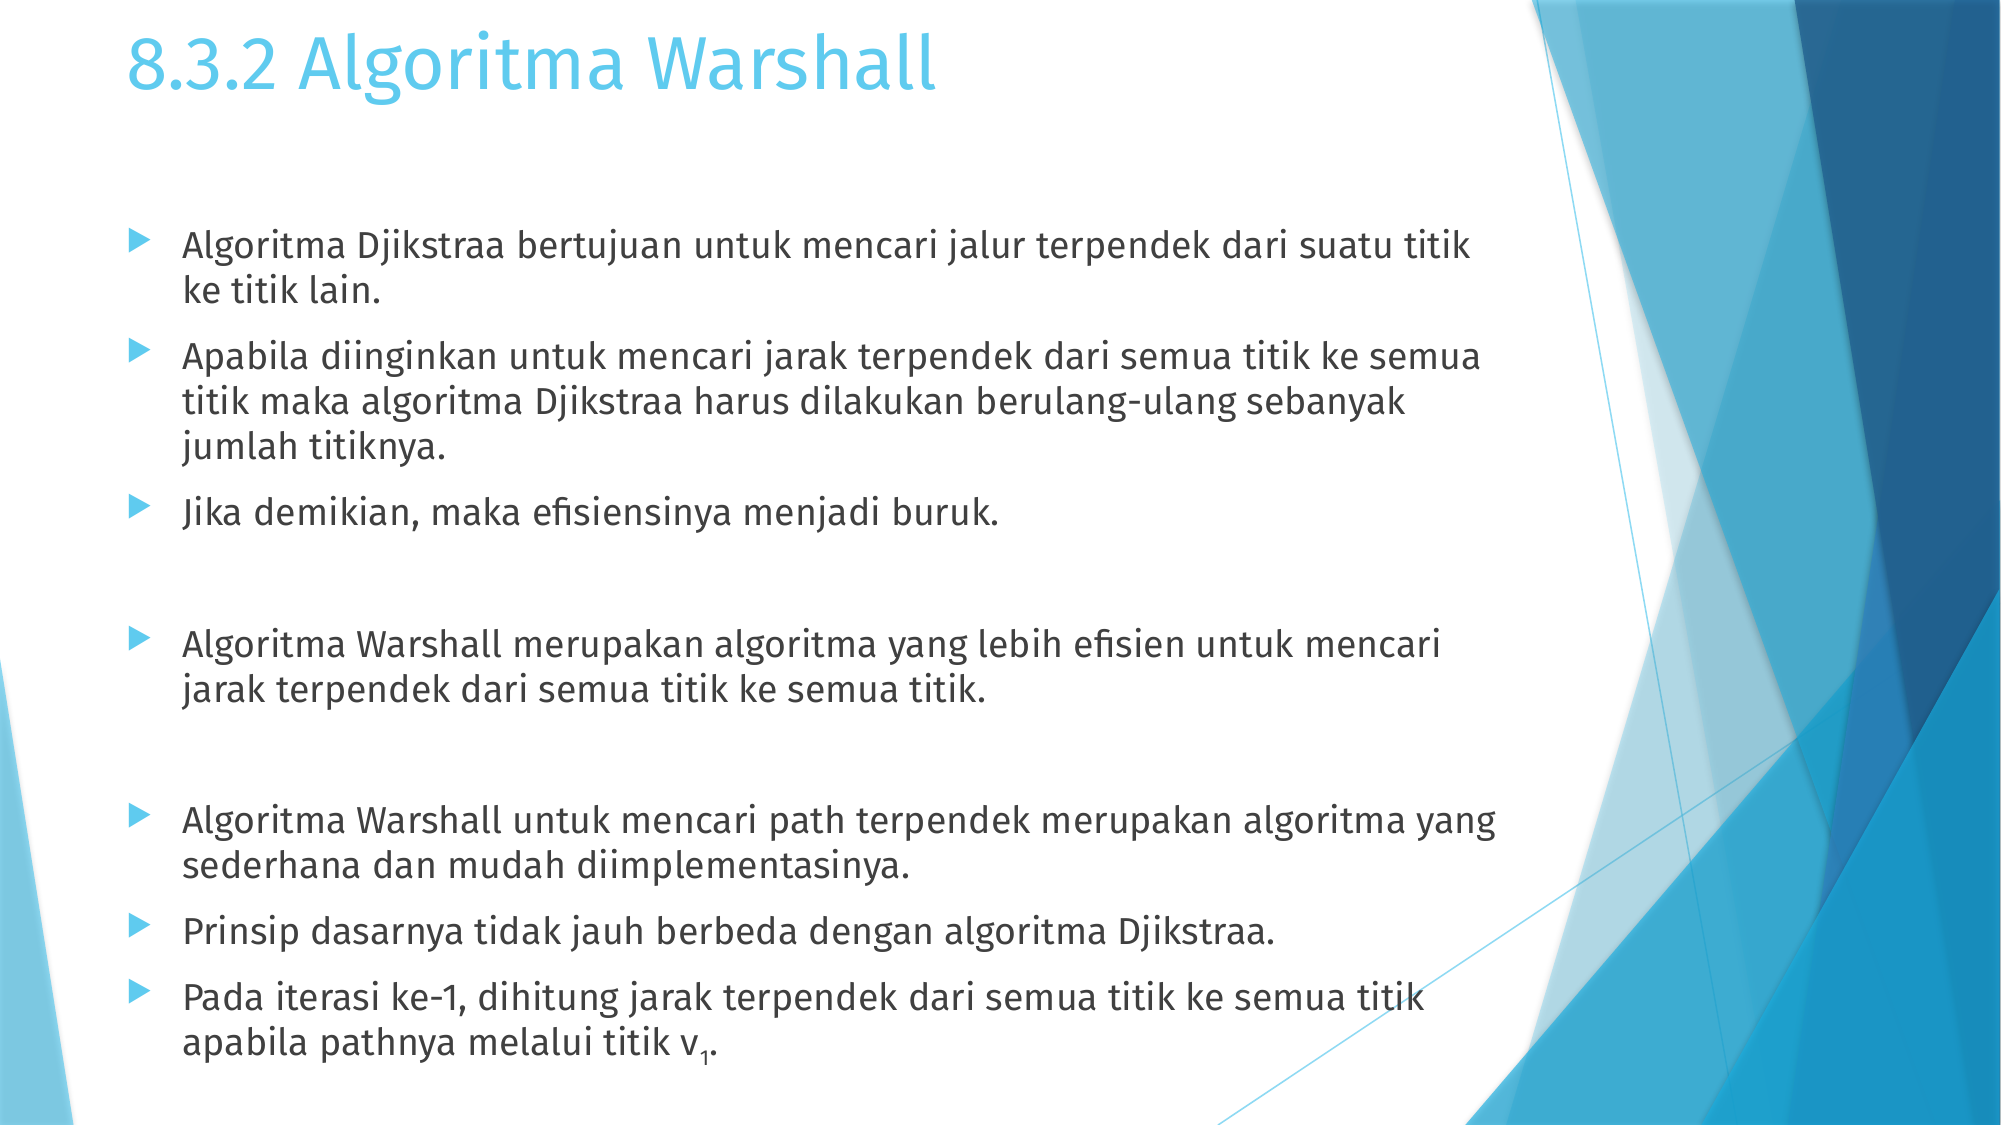

# 8.3.2 Algoritma Warshall
Algoritma Djikstraa bertujuan untuk mencari jalur terpendek dari suatu titik ke titik lain.
Apabila diinginkan untuk mencari jarak terpendek dari semua titik ke semua titik maka algoritma Djikstraa harus dilakukan berulang-ulang sebanyak jumlah titiknya.
Jika demikian, maka efisiensinya menjadi buruk.

Algoritma Warshall merupakan algoritma yang lebih efisien untuk mencari jarak terpendek dari semua titik ke semua titik.

Algoritma Warshall untuk mencari path terpendek merupakan algoritma yang sederhana dan mudah diimplementasinya.
Prinsip dasarnya tidak jauh berbeda dengan algoritma Djikstraa.
Pada iterasi ke-1, dihitung jarak terpendek dari semua titik ke semua titik apabila pathnya melalui titik v1.